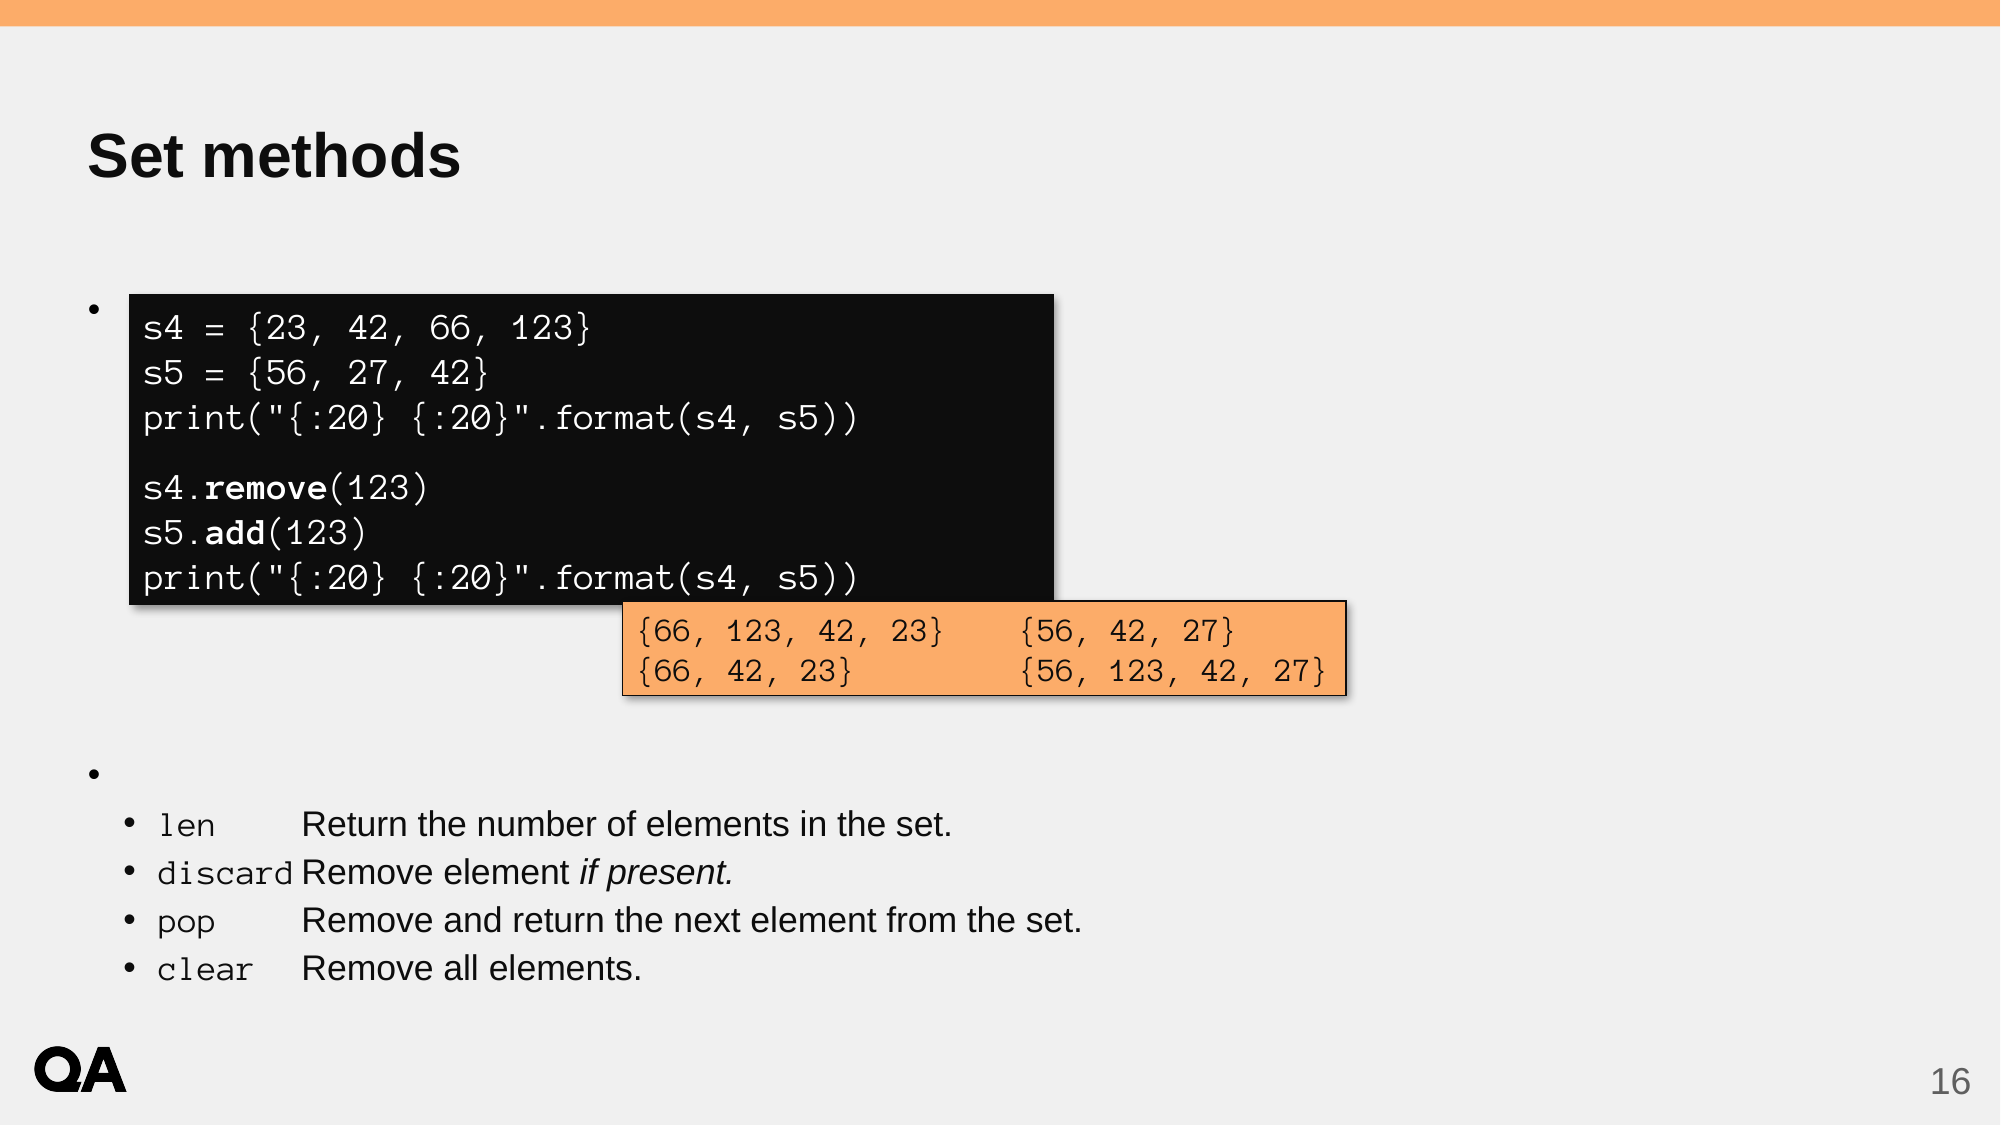

# Set methods
Add using the add method, remove using remove.

Other set methods:
len			Return the number of elements in the set.
discard		Remove element if present.
pop			Remove and return the next element from the set.
clear 		Remove all elements.

s4 = {23, 42, 66, 123}
s5 = {56, 27, 42}
print("{:20} {:20}".format(s4, s5))

s4.remove(123)
s5.add(123)
print("{:20} {:20}".format(s4, s5))
{66, 123, 42, 23}    {56, 42, 27}
{66, 42, 23}         {56, 123, 42, 27}
16